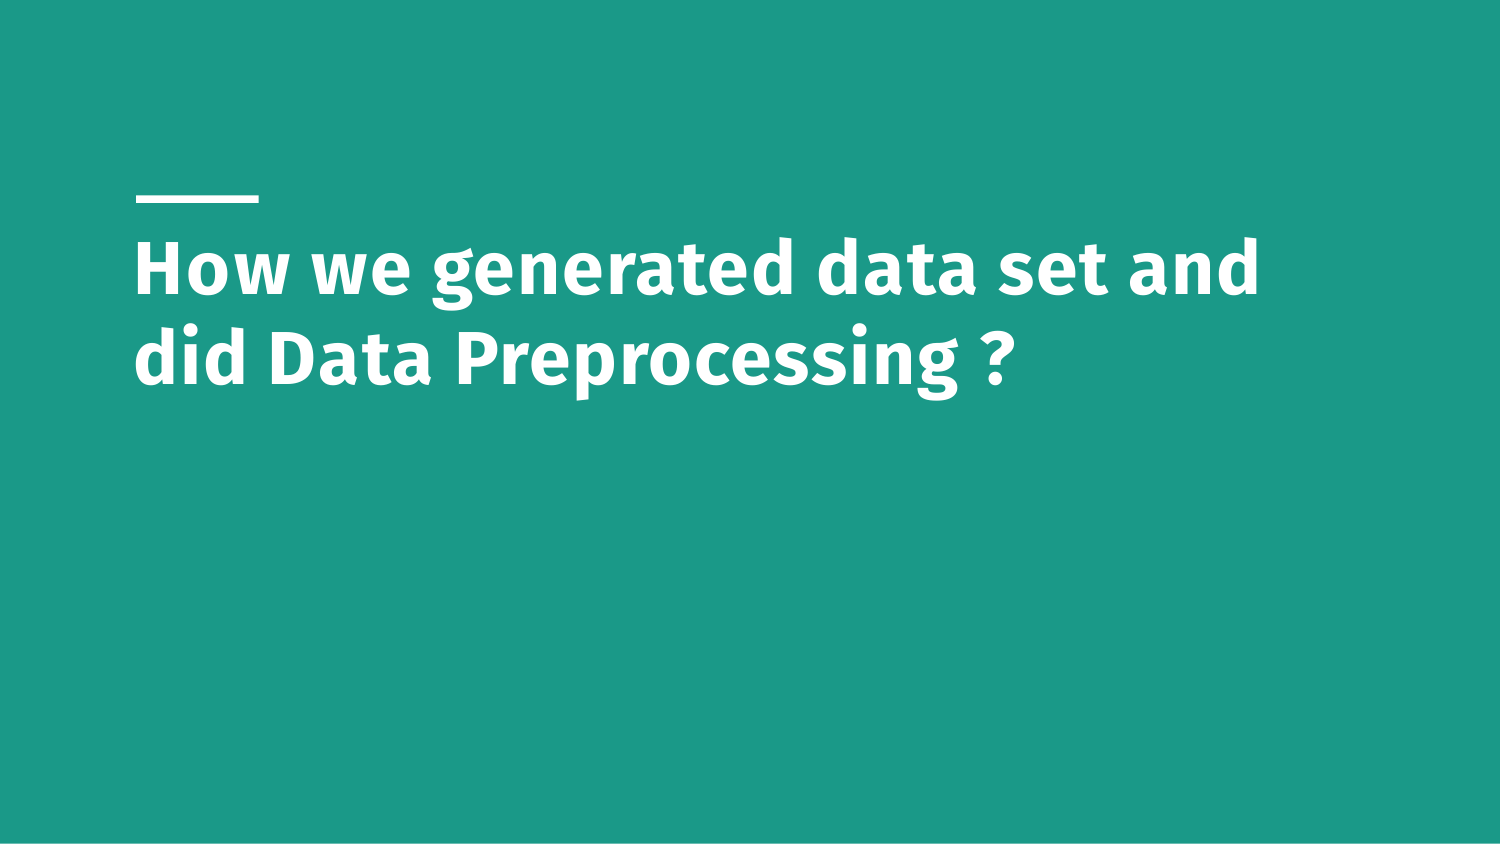

# How we generated data set and did Data Preprocessing ?